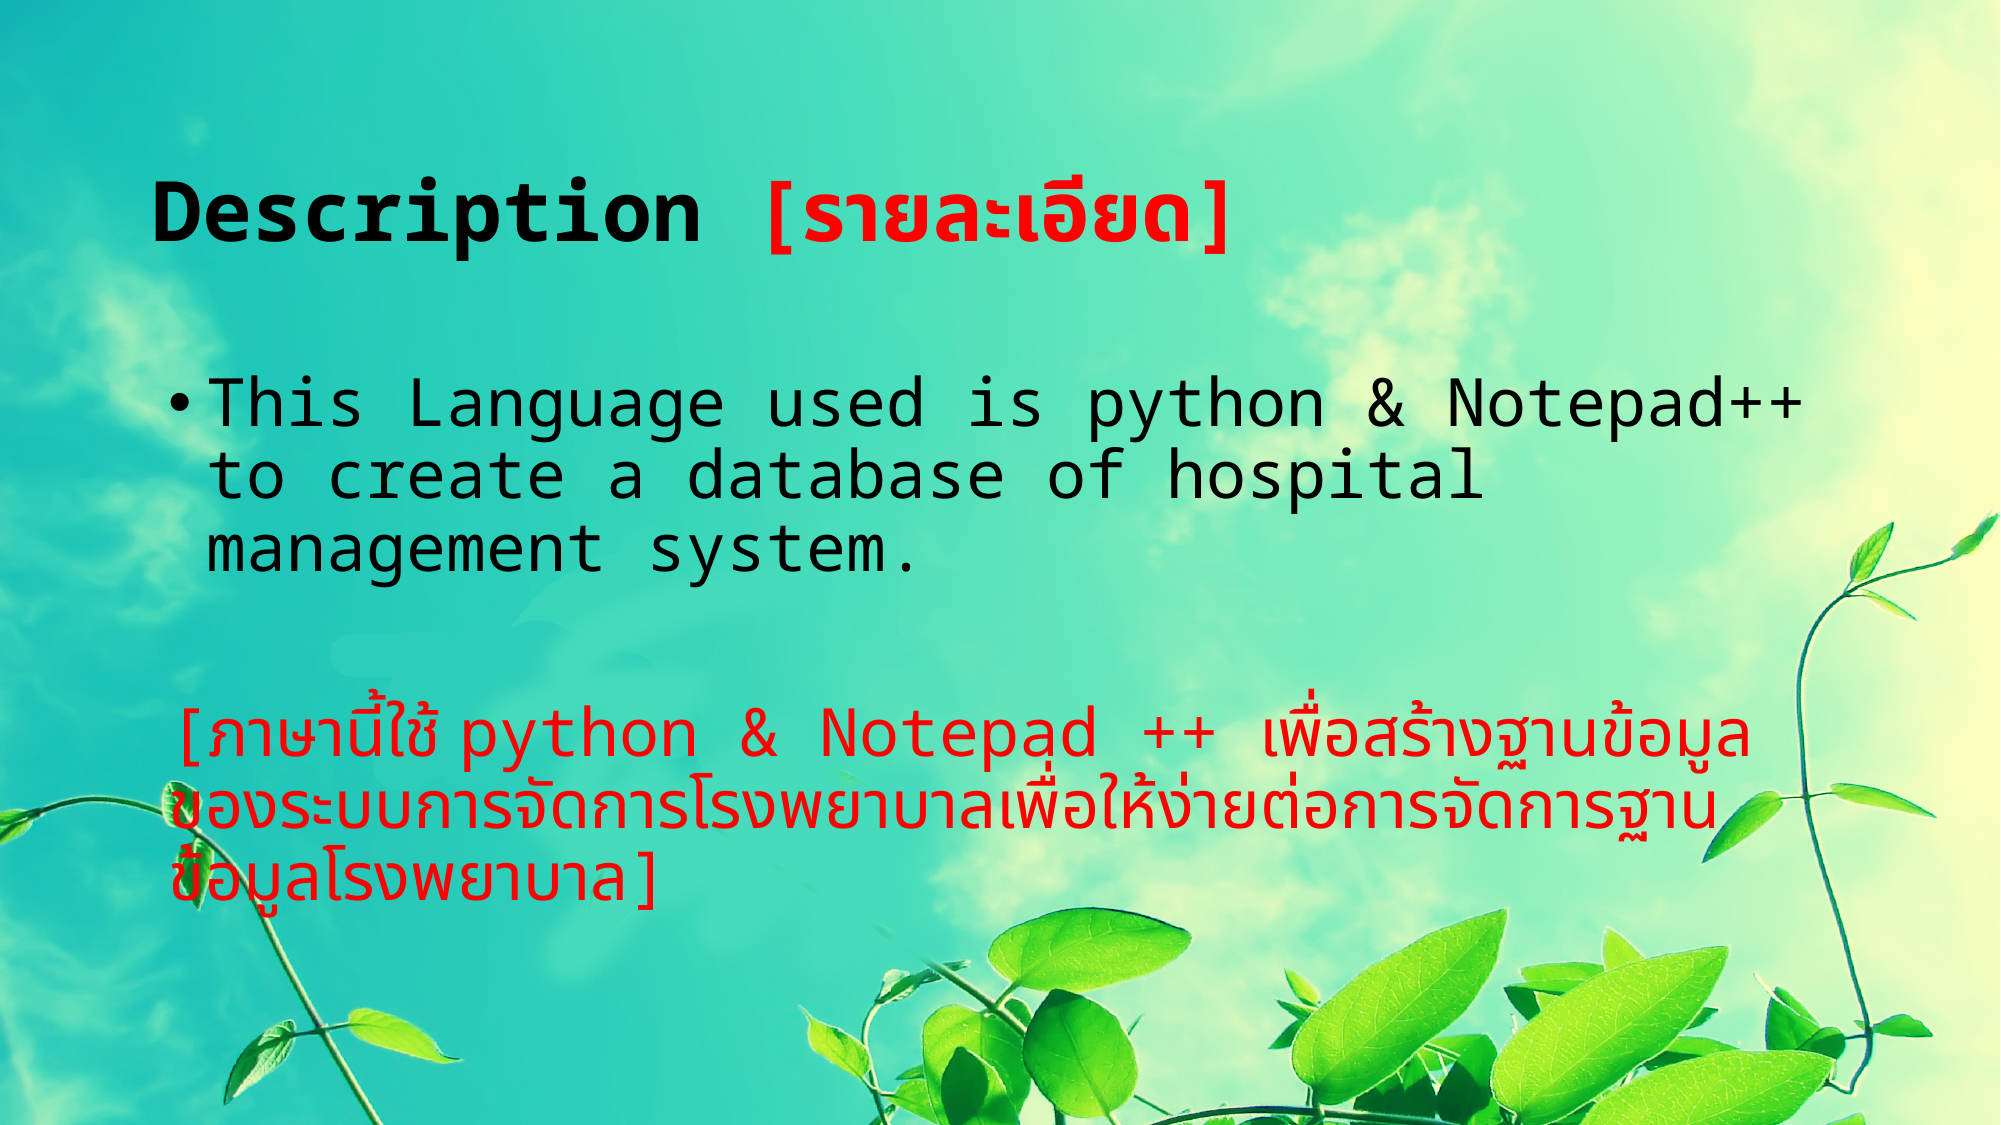

# Description [รายละเอียด]
This Language used is python & Notepad++  to create a database of hospital management system.

[ภาษานี้ใช้ python & Notepad ++ เพื่อสร้างฐานข้อมูลของระบบการจัดการโรงพยาบาลเพื่อให้ง่ายต่อการจัดการฐานข้อมูลโรงพยาบาล]